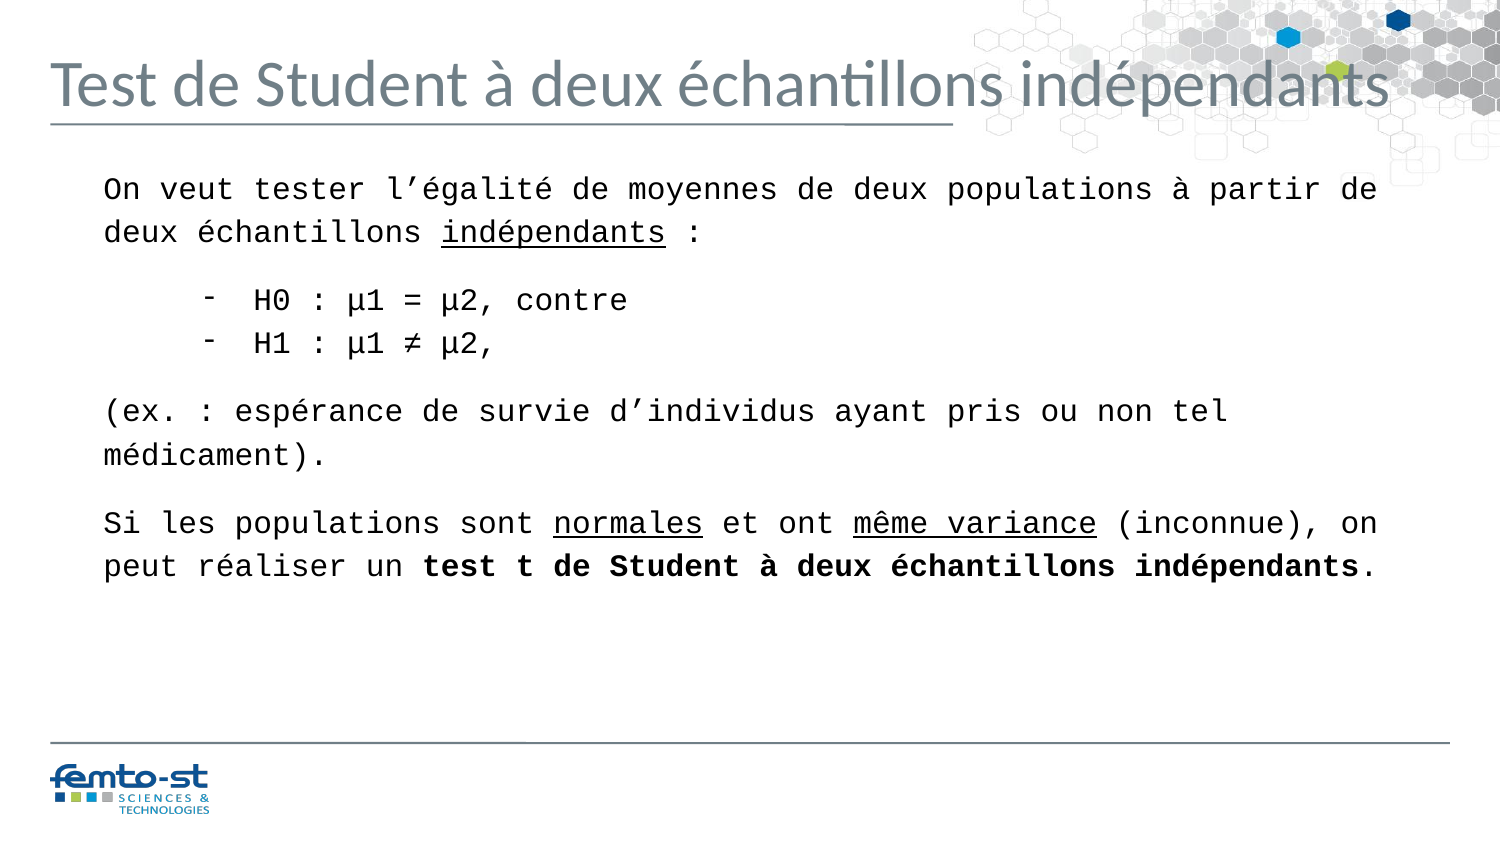

Test de Student à deux échantillons indépendants
On veut tester l’égalité de moyennes de deux populations à partir de deux échantillons indépendants :
H0 : μ1 = μ2, contre
H1 : μ1 ≠ μ2,
(ex. : espérance de survie d’individus ayant pris ou non tel médicament).
Si les populations sont normales et ont même variance (inconnue), on peut réaliser un test t de Student à deux échantillons indépendants.